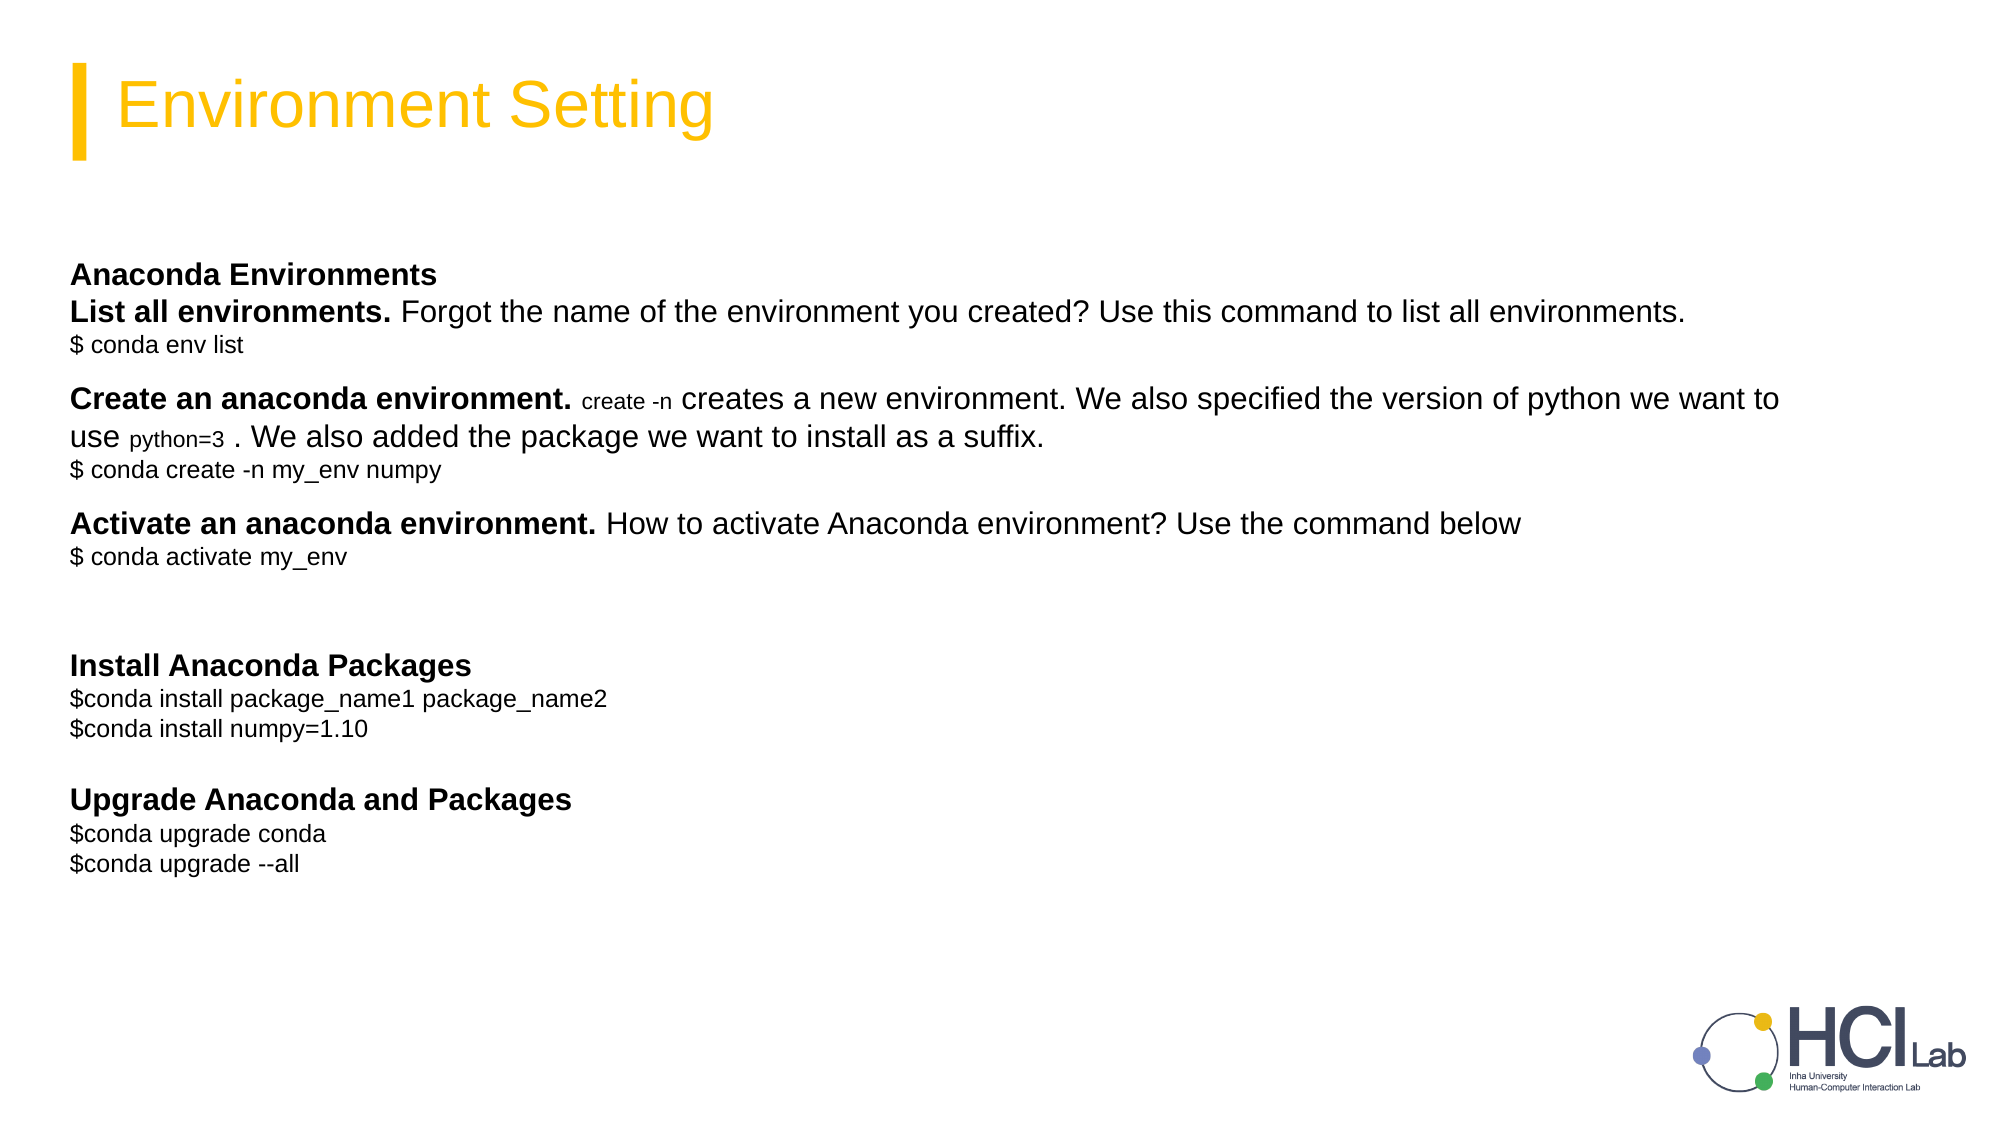

Environment Setting
Anaconda Environments
List all environments. Forgot the name of the environment you created? Use this command to list all environments.
$ conda env list

Create an anaconda environment. create -n creates a new environment. We also specified the version of python we want to use python=3 . We also added the package we want to install as a suffix.
$ conda create -n my_env numpy

Activate an anaconda environment. How to activate Anaconda environment? Use the command below
$ conda activate my_env

Install Anaconda Packages
$conda install package_name1 package_name2
$conda install numpy=1.10

Upgrade Anaconda and Packages
$conda upgrade conda
$conda upgrade --all